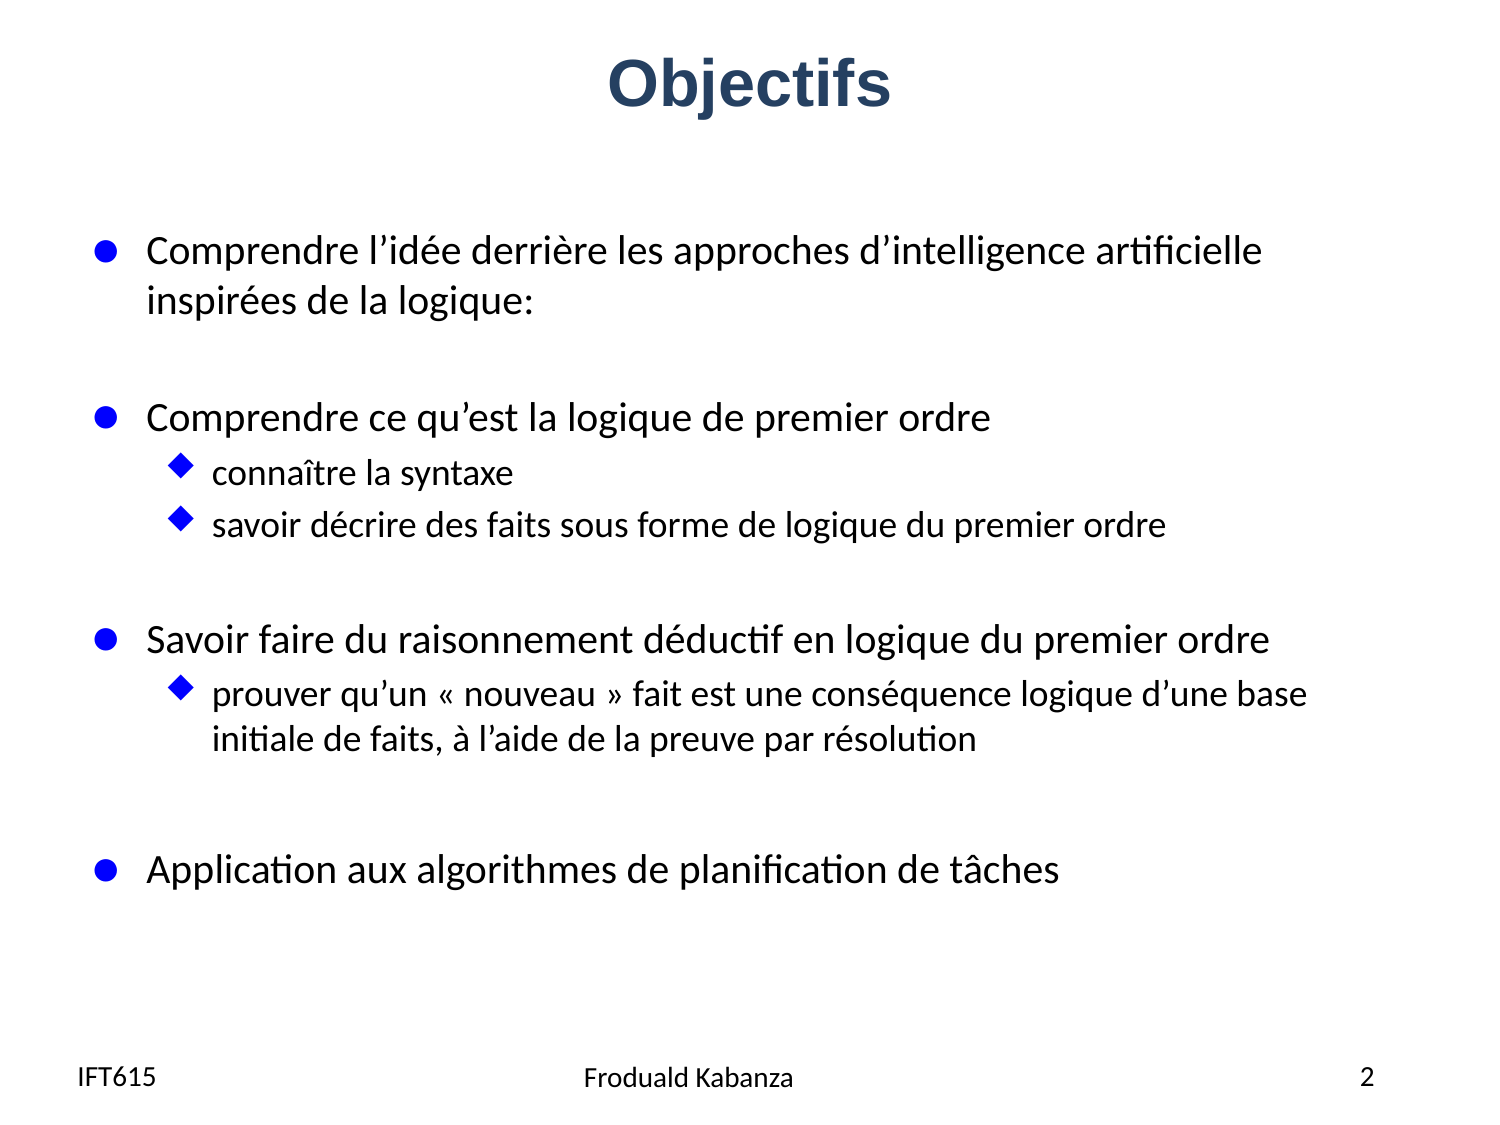

# Objectifs
Comprendre l’idée derrière les approches d’intelligence artificielle inspirées de la logique:

Comprendre ce qu’est la logique de premier ordre
connaître la syntaxe
savoir décrire des faits sous forme de logique du premier ordre

Savoir faire du raisonnement déductif en logique du premier ordre
prouver qu’un « nouveau » fait est une conséquence logique d’une base initiale de faits, à l’aide de la preuve par résolution

Application aux algorithmes de planification de tâches
IFT615
2
Froduald Kabanza